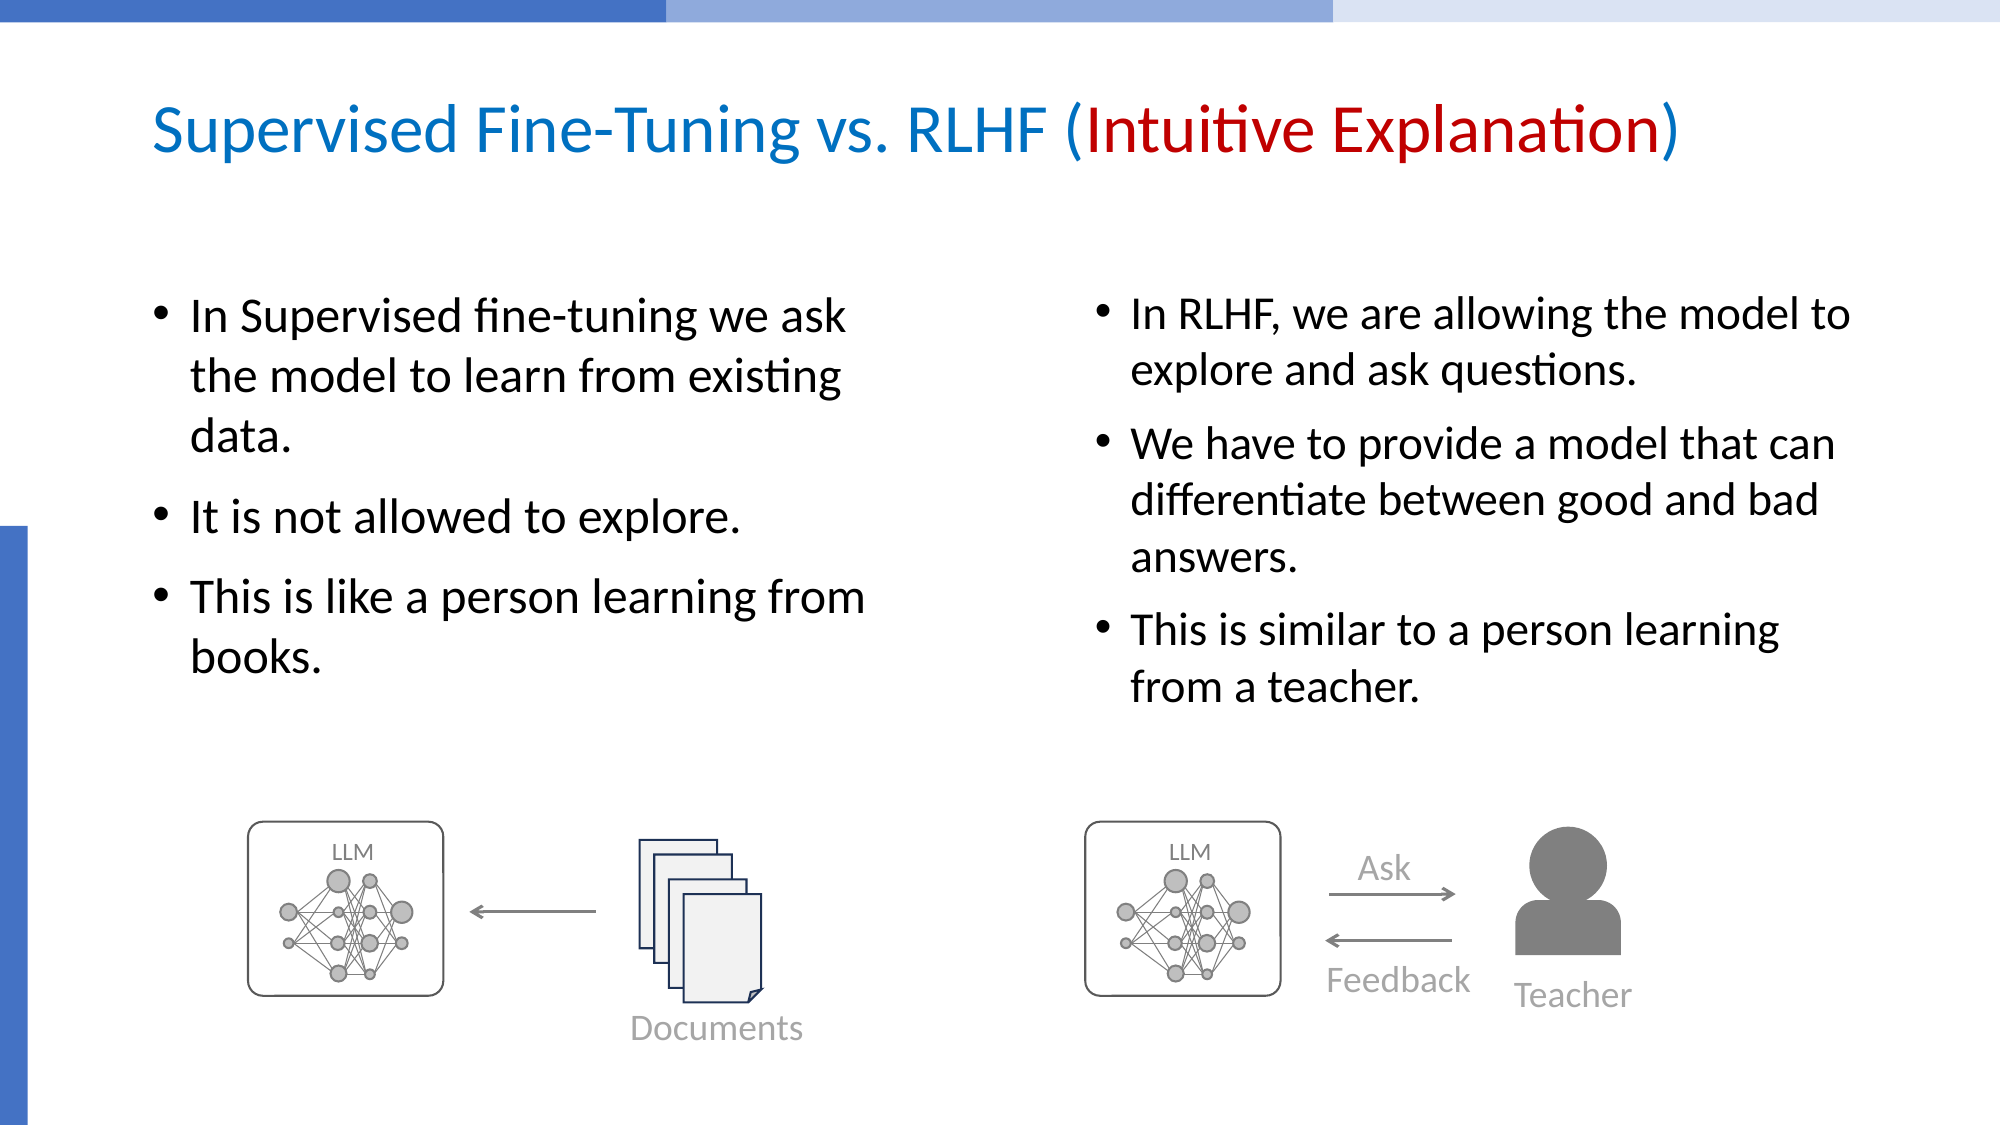

# Supervised Fine-Tuning vs. RLHF (Intuitive Explanation)
In Supervised fine-tuning we ask the model to learn from existing data.
It is not allowed to explore.
This is like a person learning from books.
In RLHF, we are allowing the model to explore and ask questions.
We have to provide a model that can differentiate between good and bad answers.
This is similar to a person learning from a teacher.

LLM

LLM

Ask

Feedback
Teacher
Documents